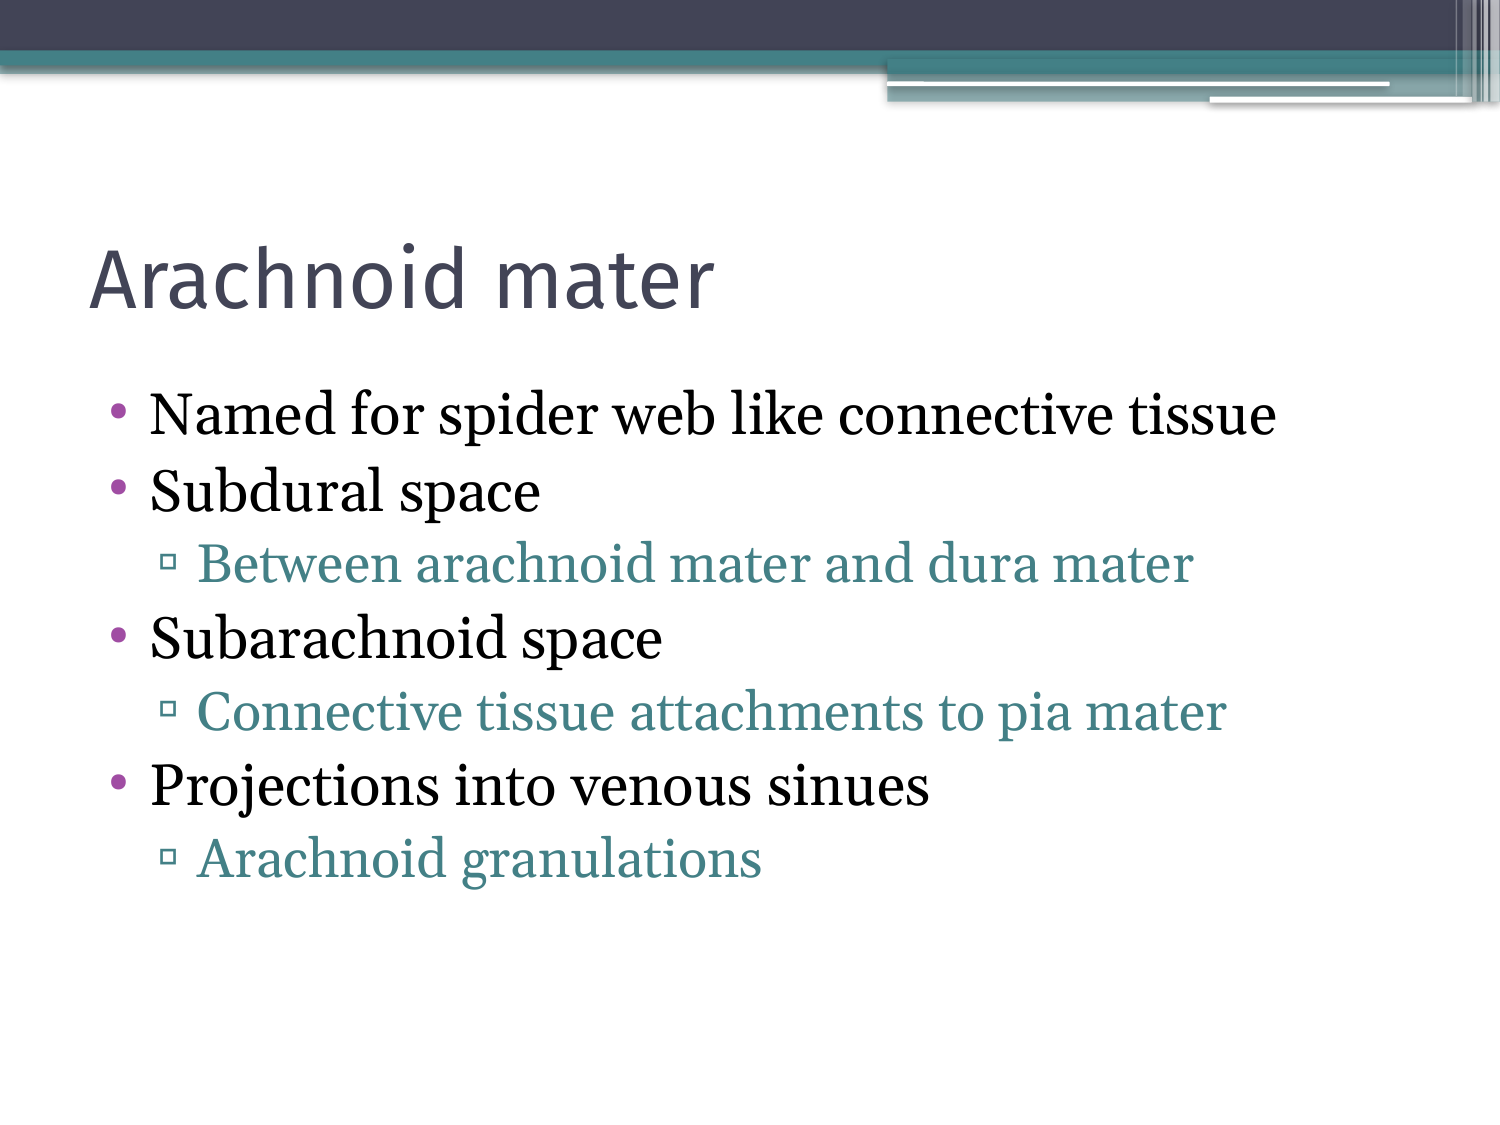

# Arachnoid mater
Named for spider web like connective tissue
Subdural space
Between arachnoid mater and dura mater
Subarachnoid space
Connective tissue attachments to pia mater
Projections into venous sinues
Arachnoid granulations